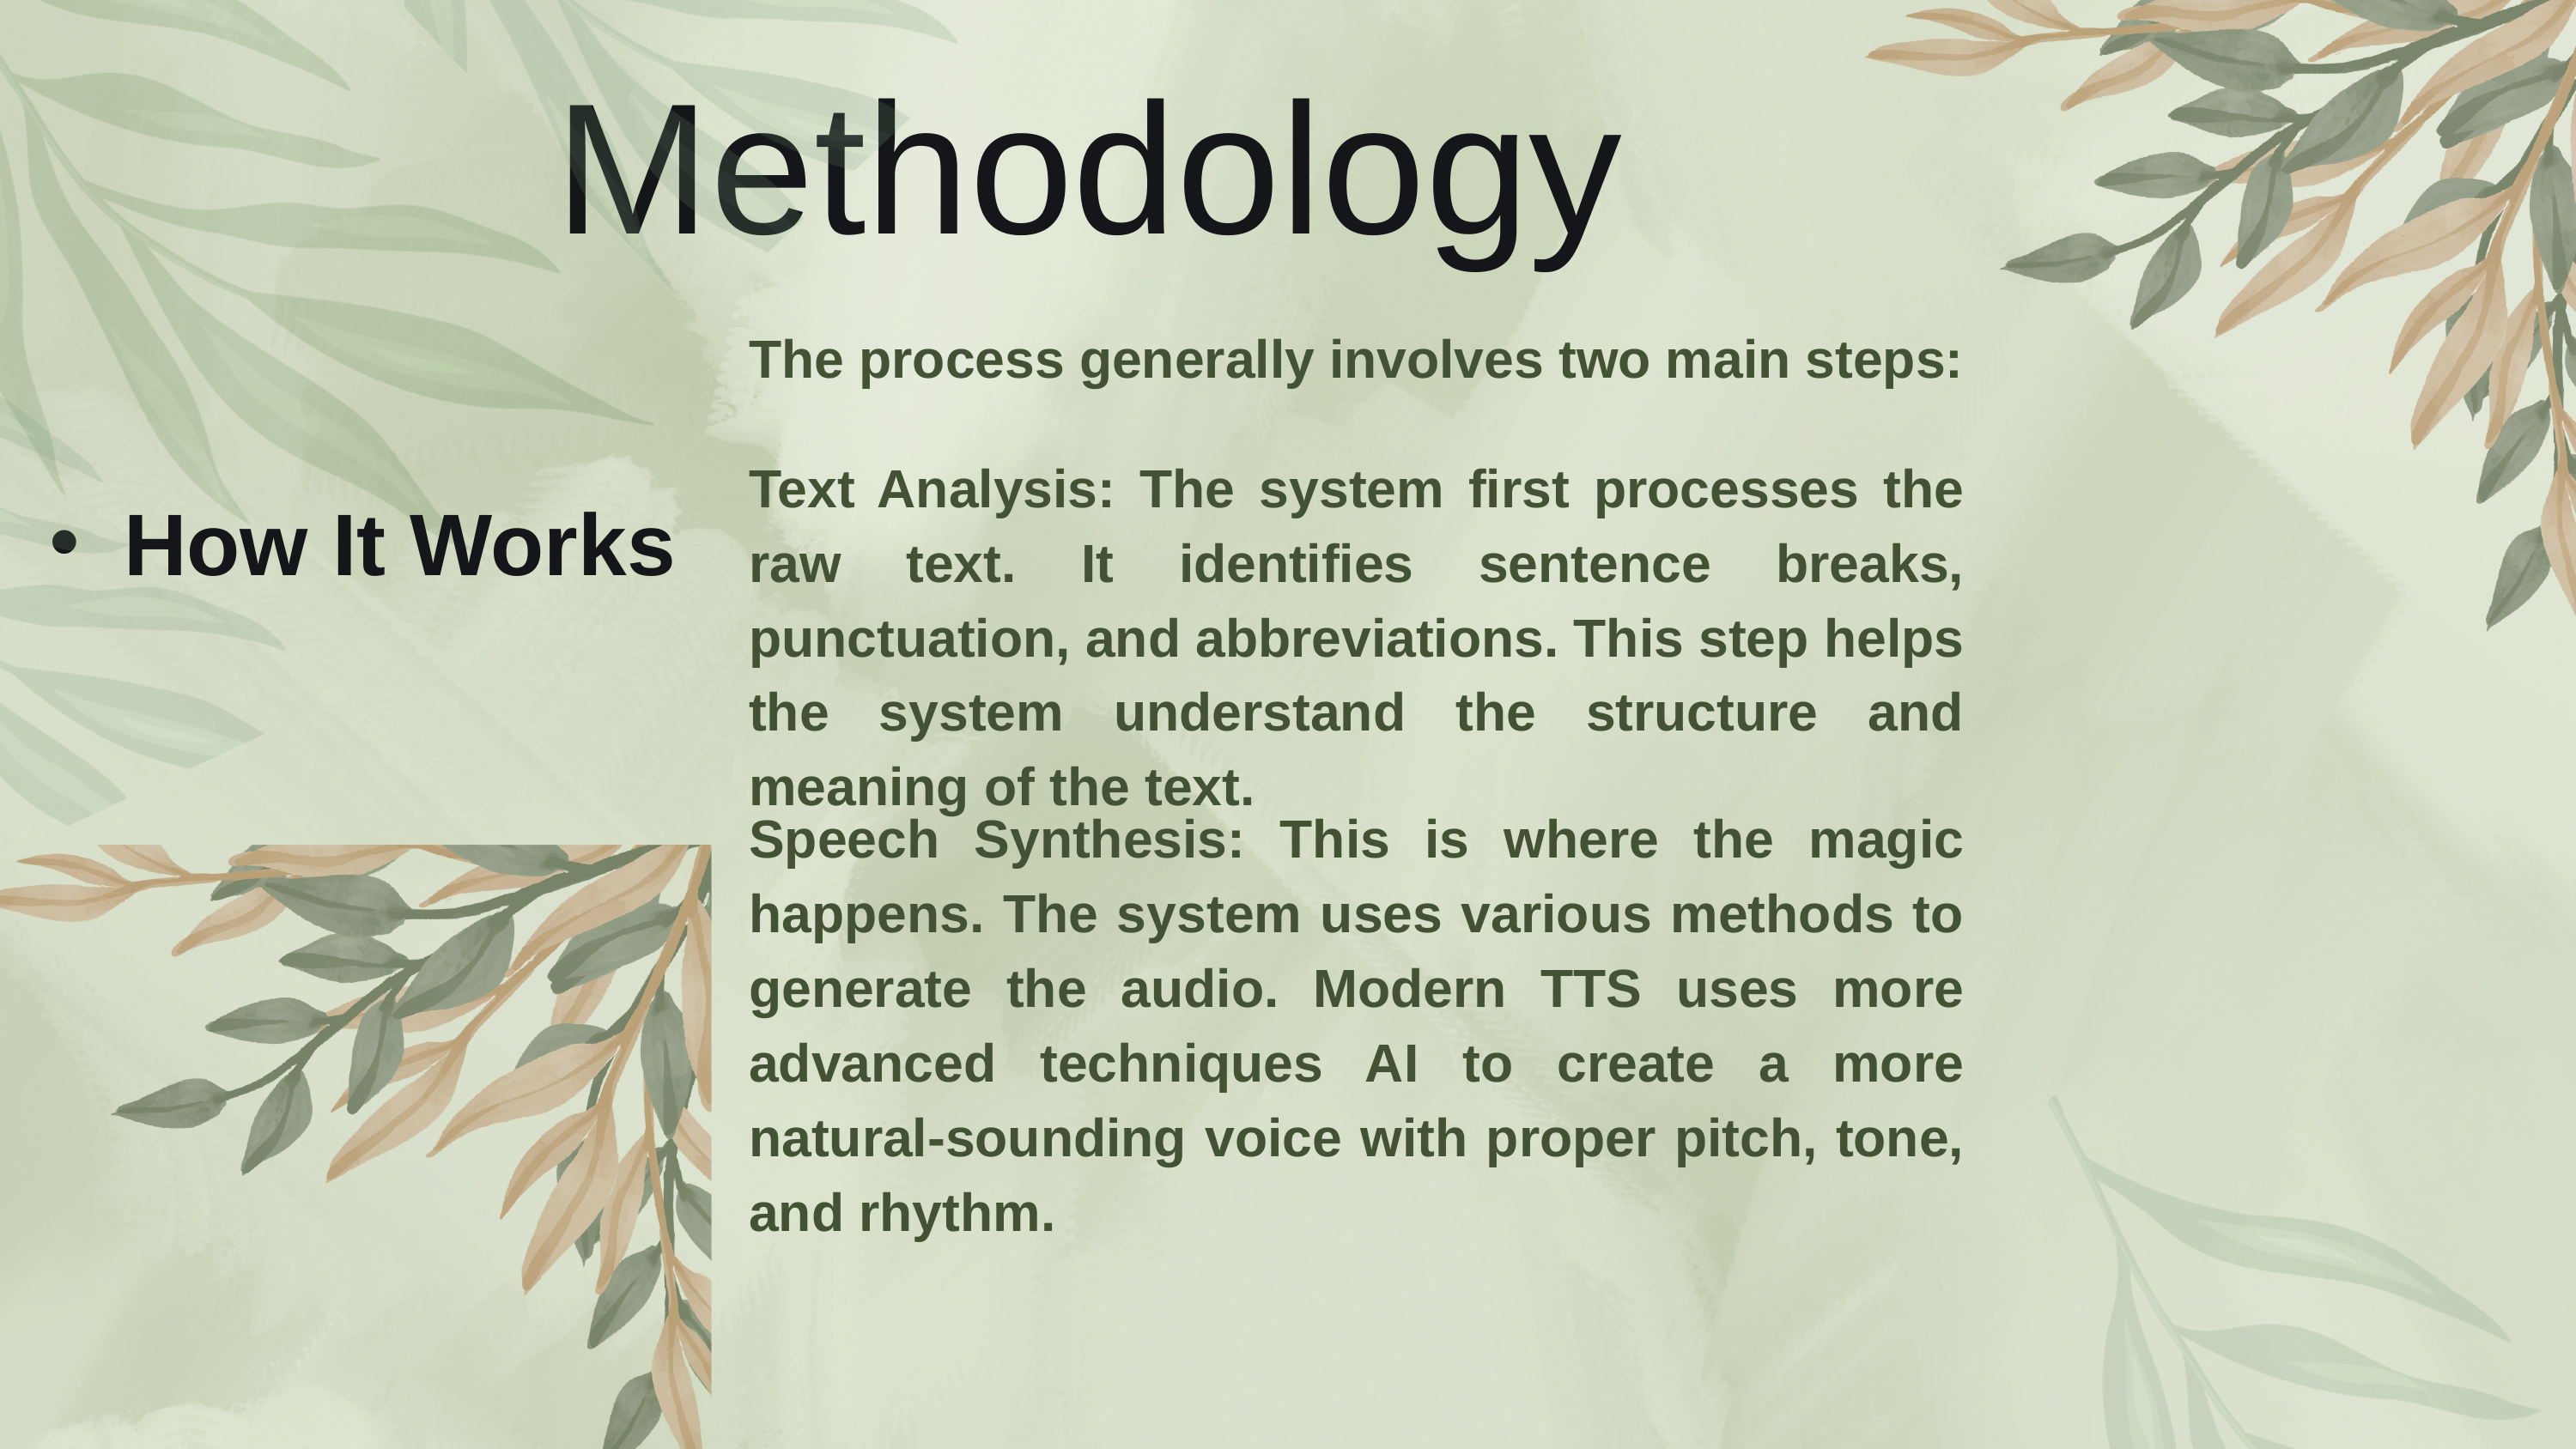

Methodology
The process generally involves two main steps:

Text Analysis: The system first processes the raw text. It identifies sentence breaks, punctuation, and abbreviations. This step helps the system understand the structure and meaning of the text.
How It Works
Speech Synthesis: This is where the magic happens. The system uses various methods to generate the audio. Modern TTS uses more advanced techniques AI to create a more natural-sounding voice with proper pitch, tone, and rhythm.